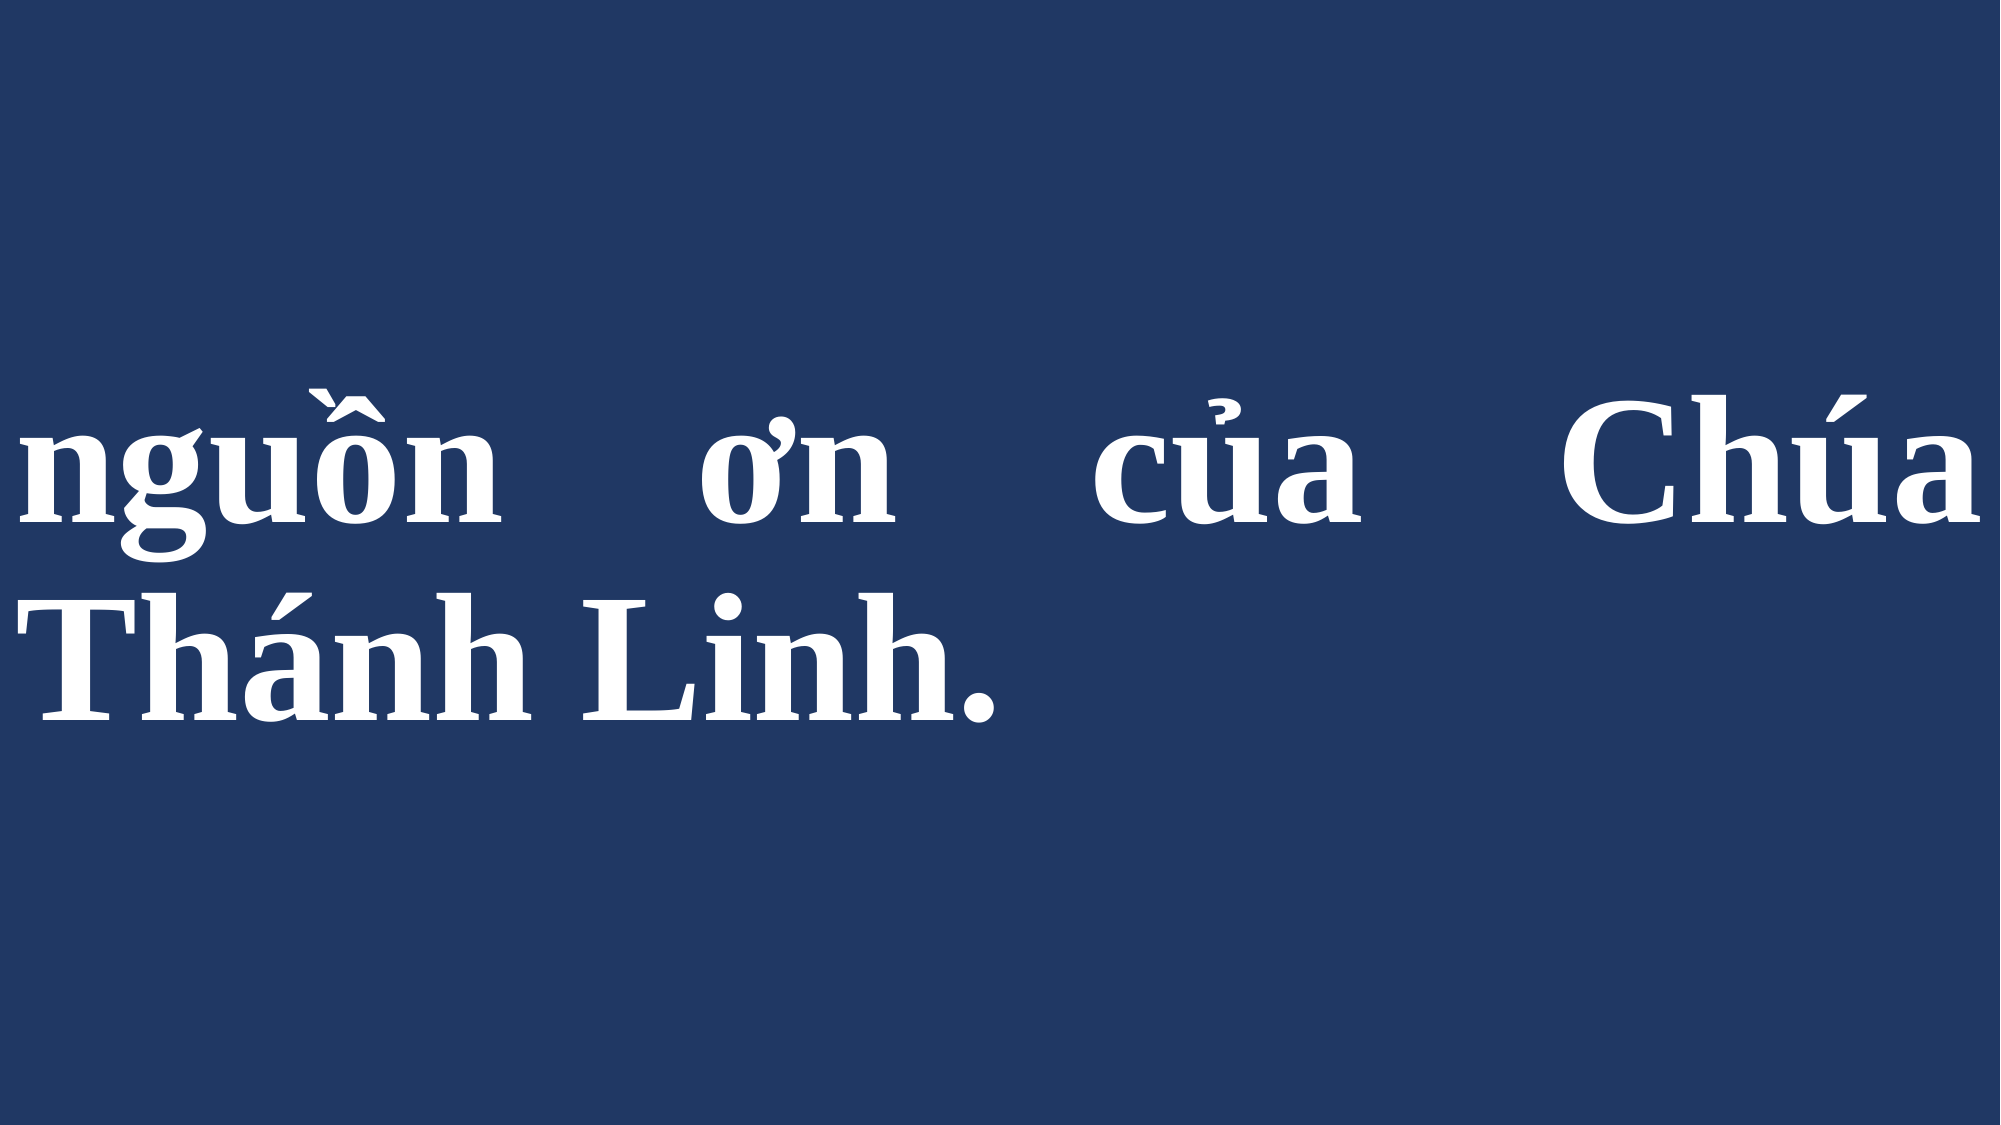

# nguồn ơn của Chúa Thánh Linh.